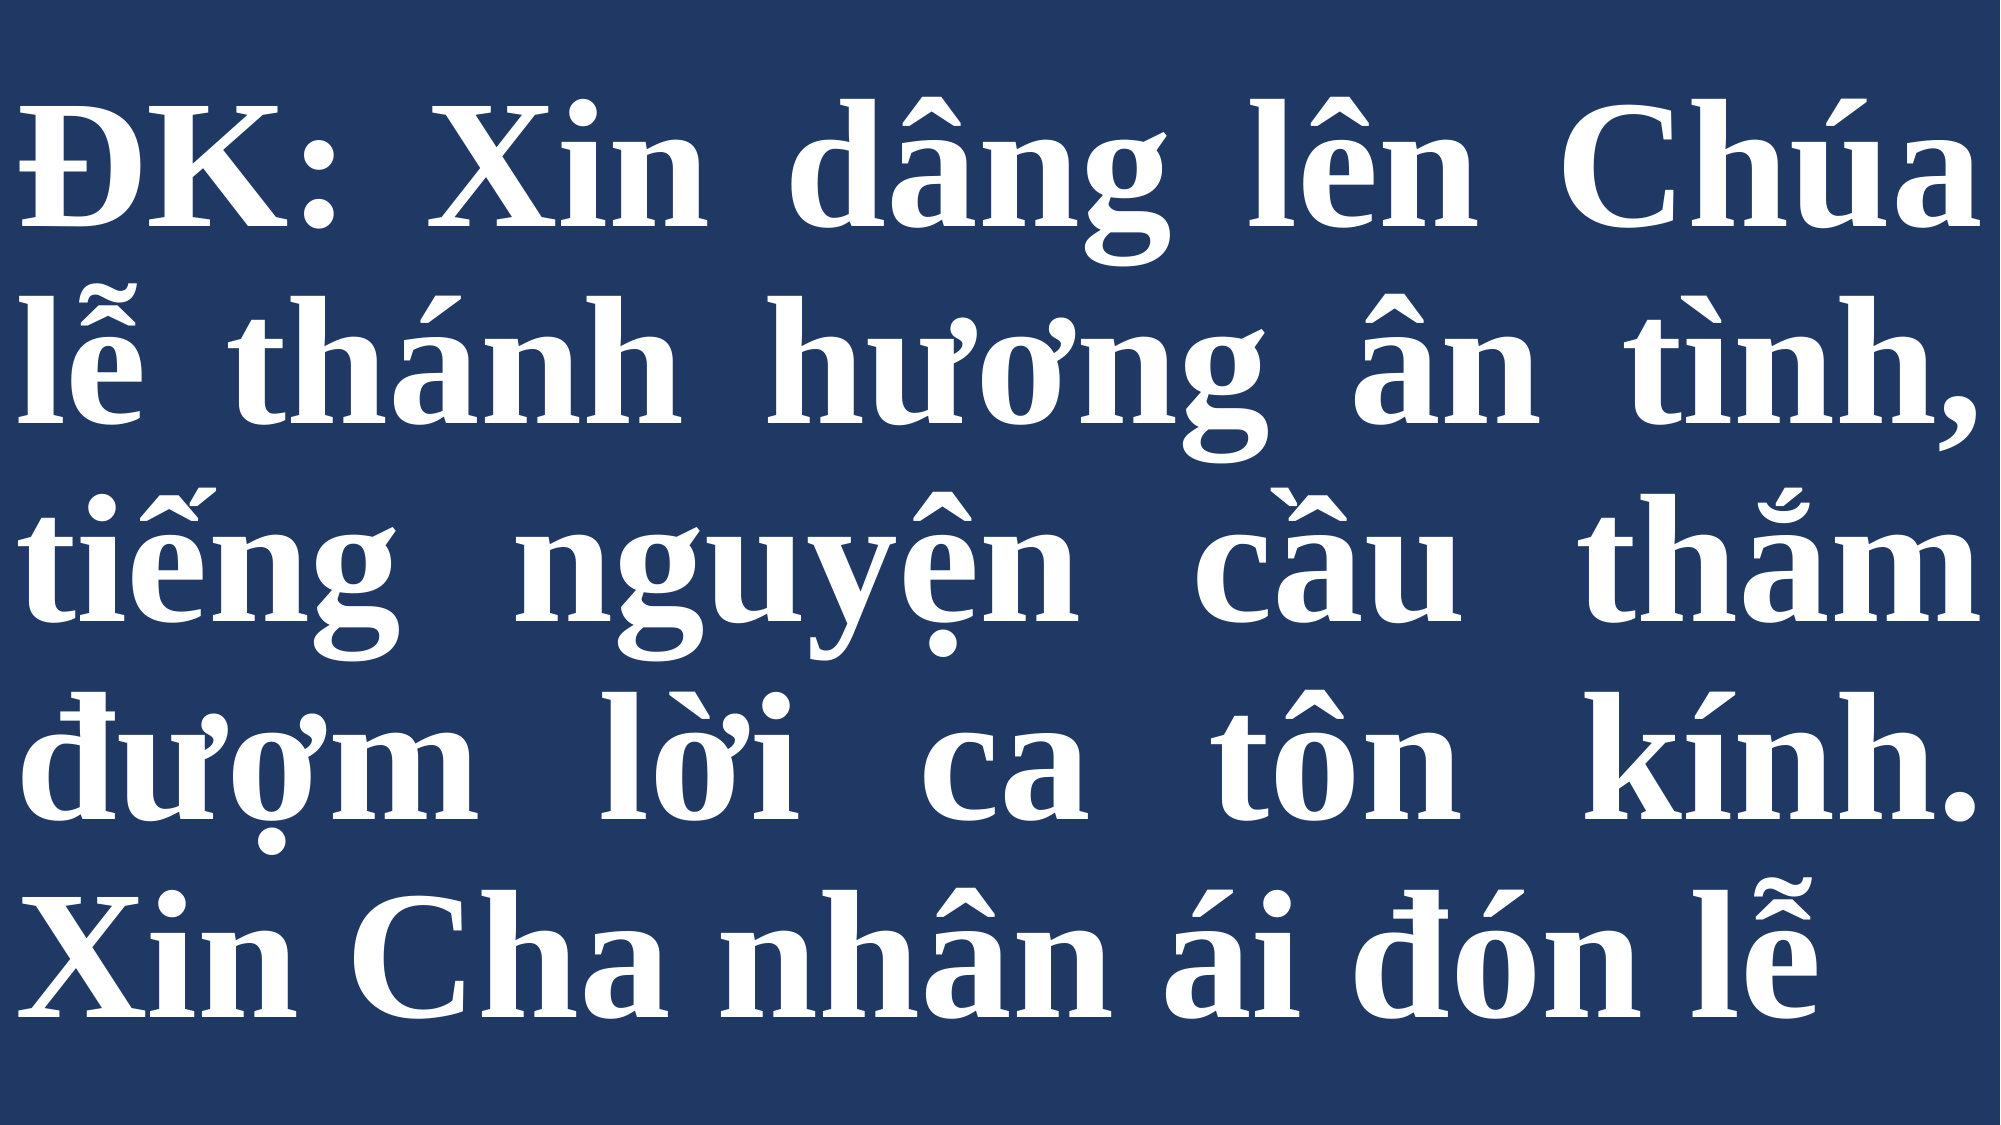

# ĐK: Xin dâng lên Chúa lễ thánh hương ân tình, tiếng nguyện cầu thắm đượm lời ca tôn kính. Xin Cha nhân ái đón lễ